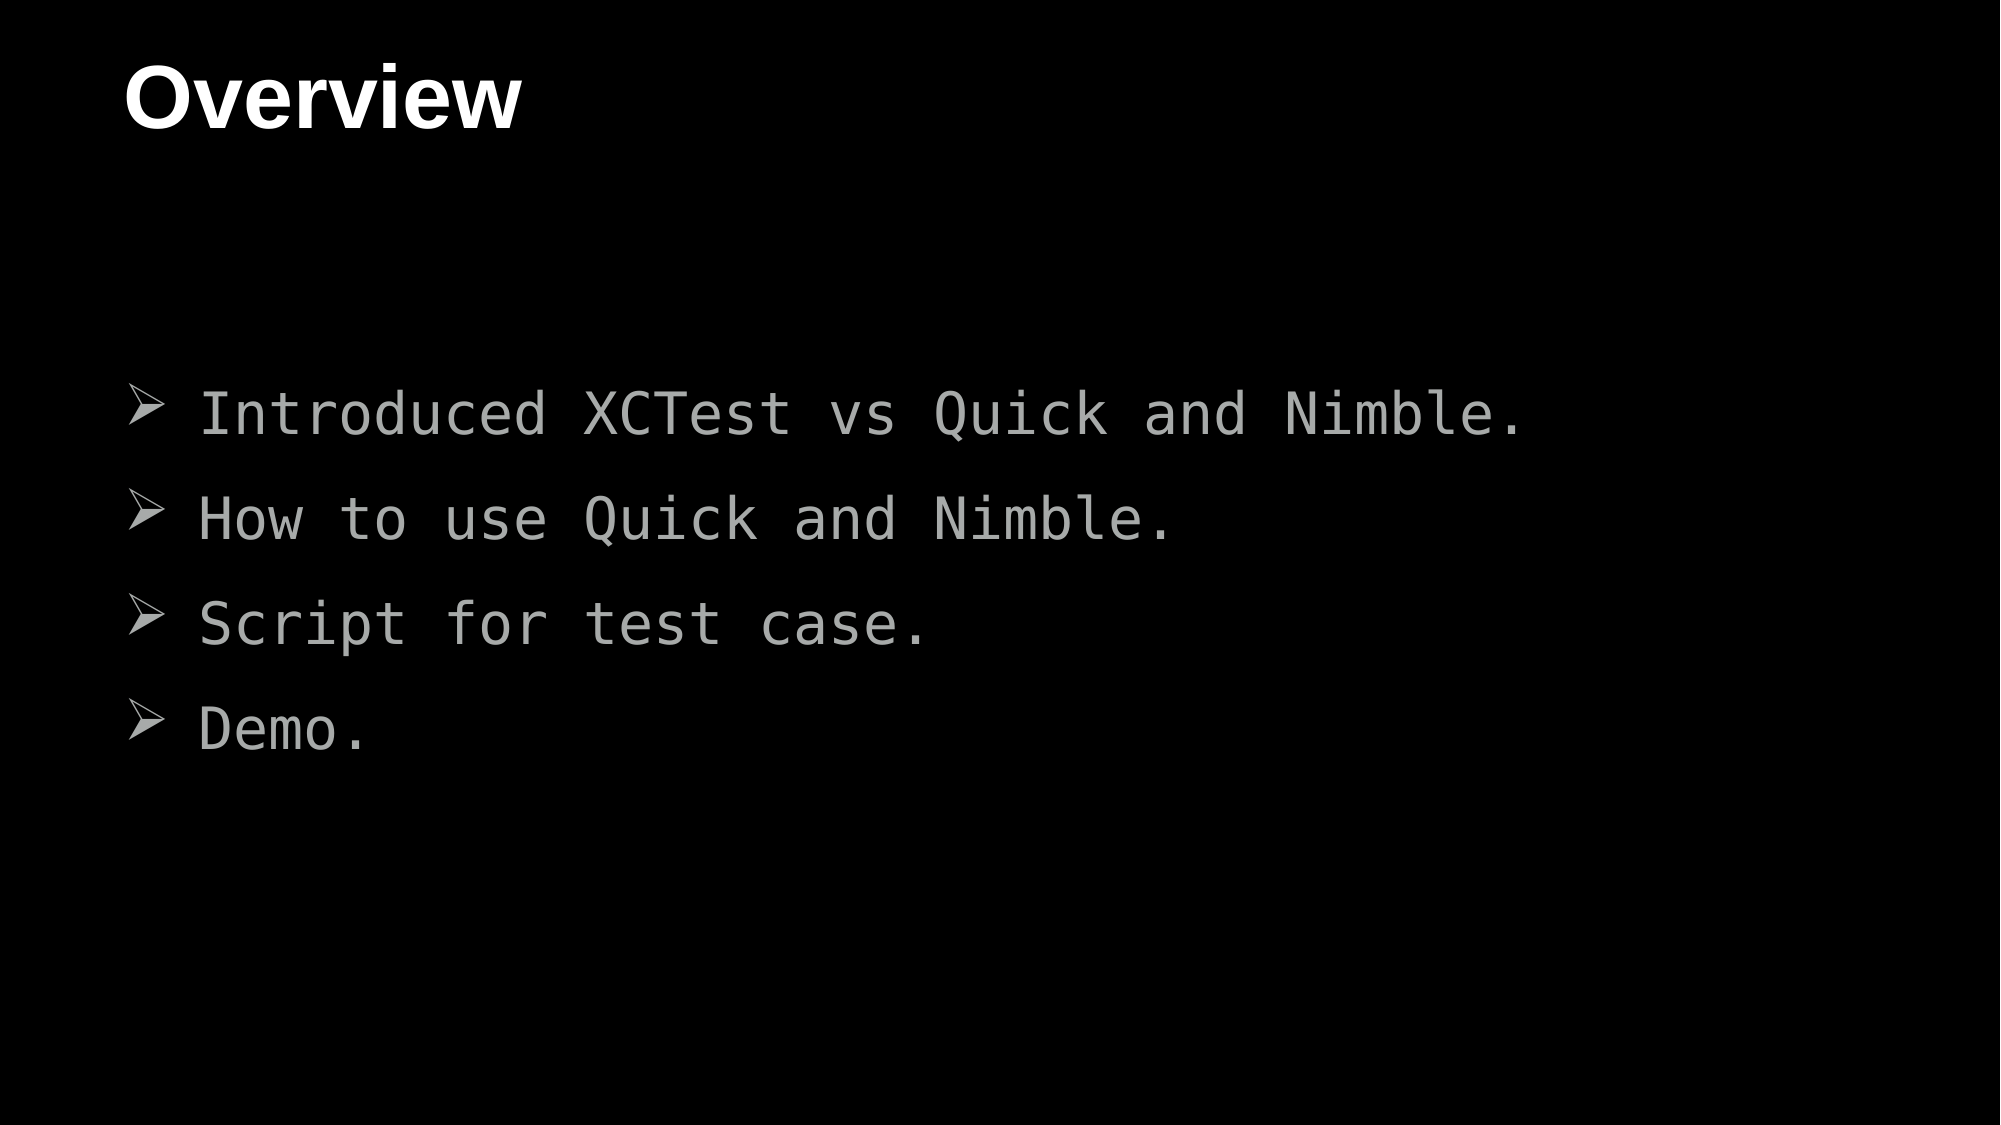

# Overview
Introduced XCTest vs Quick and Nimble.
How to use Quick and Nimble.
Script for test case.
Demo.